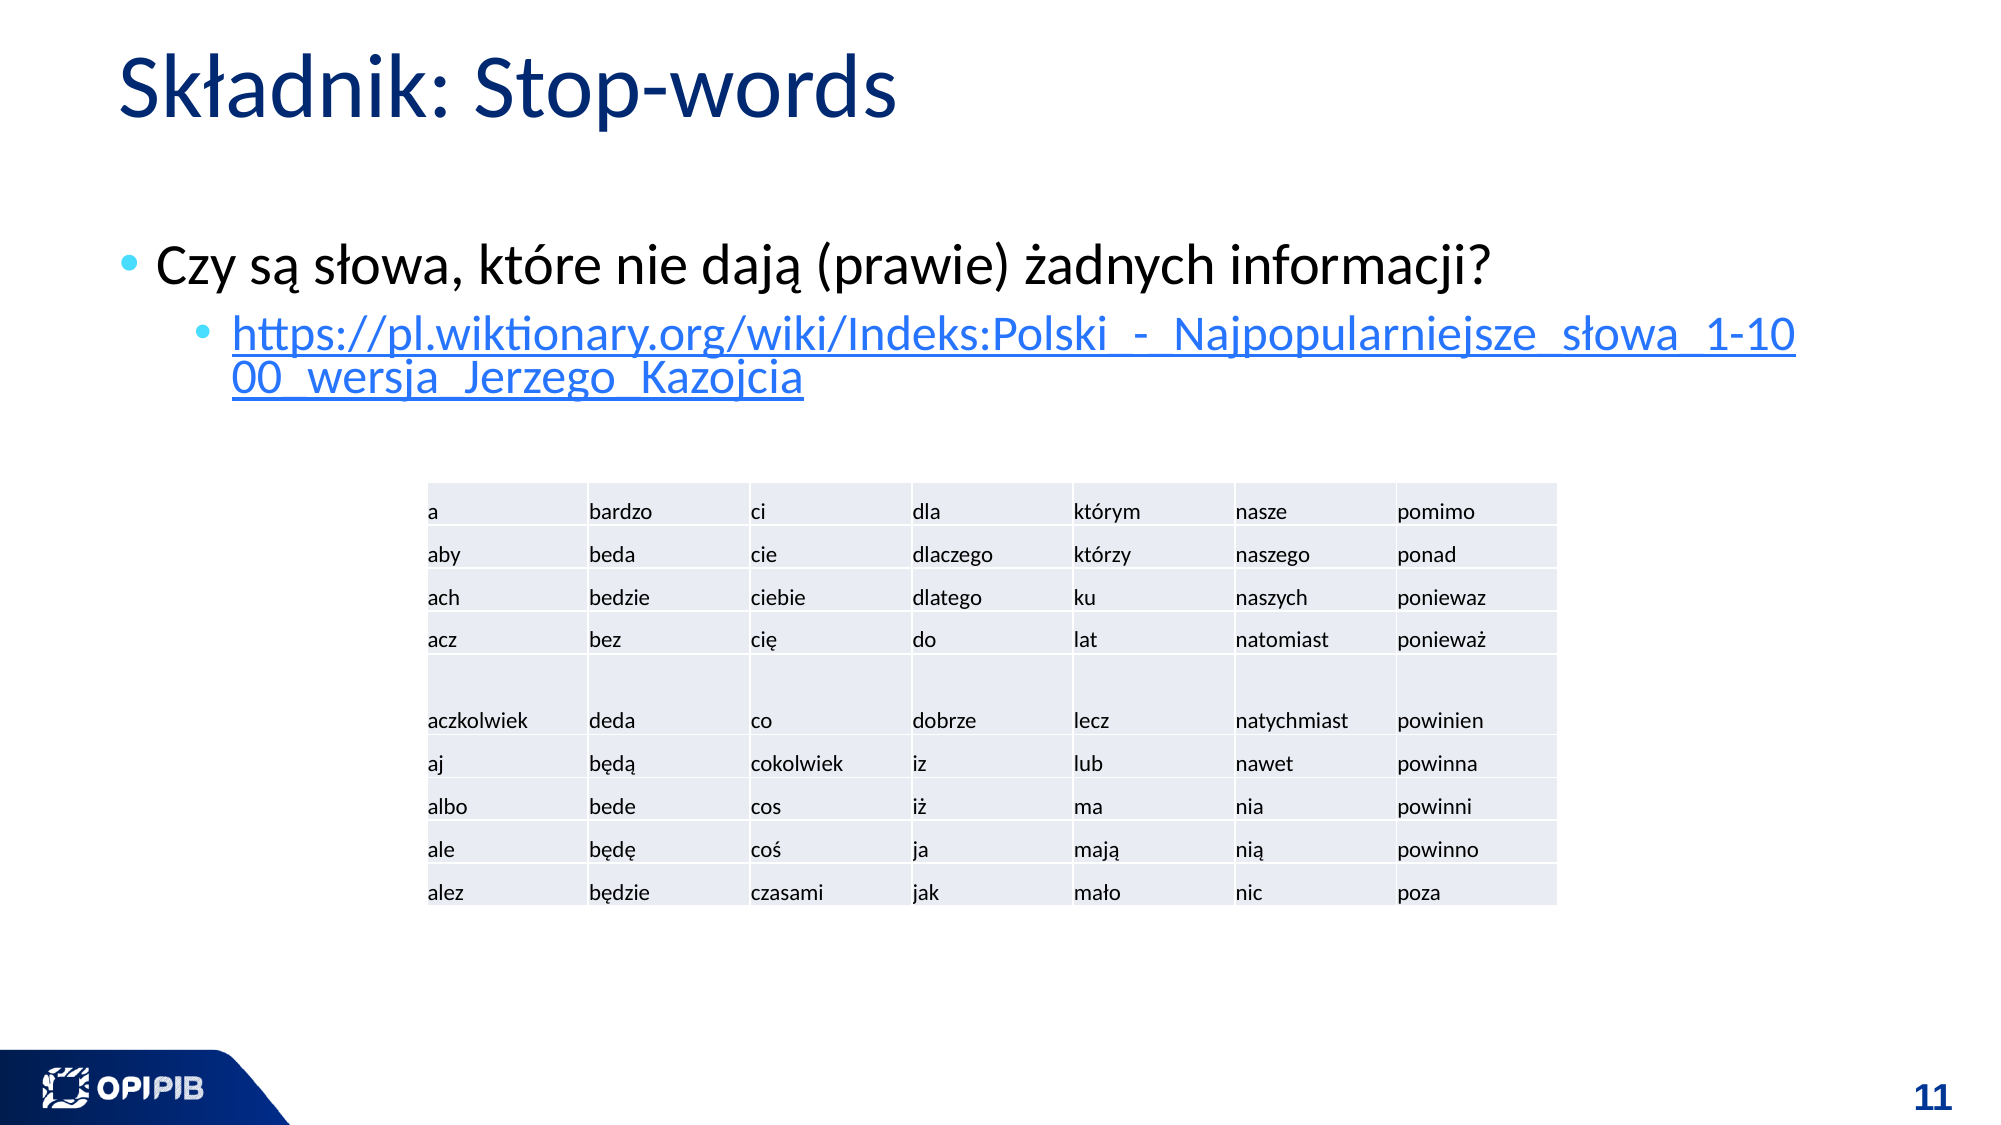

# Składnik: Stop-words
Czy są słowa, które nie dają (prawie) żadnych informacji?
https://pl.wiktionary.org/wiki/Indeks:Polski_-_Najpopularniejsze_słowa_1-1000_wersja_Jerzego_Kazojcia
| a | bardzo | ci | dla | którym | nasze | pomimo |
| --- | --- | --- | --- | --- | --- | --- |
| aby | beda | cie | dlaczego | którzy | naszego | ponad |
| ach | bedzie | ciebie | dlatego | ku | naszych | poniewaz |
| acz | bez | cię | do | lat | natomiast | ponieważ |
| aczkolwiek | deda | co | dobrze | lecz | natychmiast | powinien |
| aj | będą | cokolwiek | iz | lub | nawet | powinna |
| albo | bede | cos | iż | ma | nia | powinni |
| ale | będę | coś | ja | mają | nią | powinno |
| alez | będzie | czasami | jak | mało | nic | poza |
11